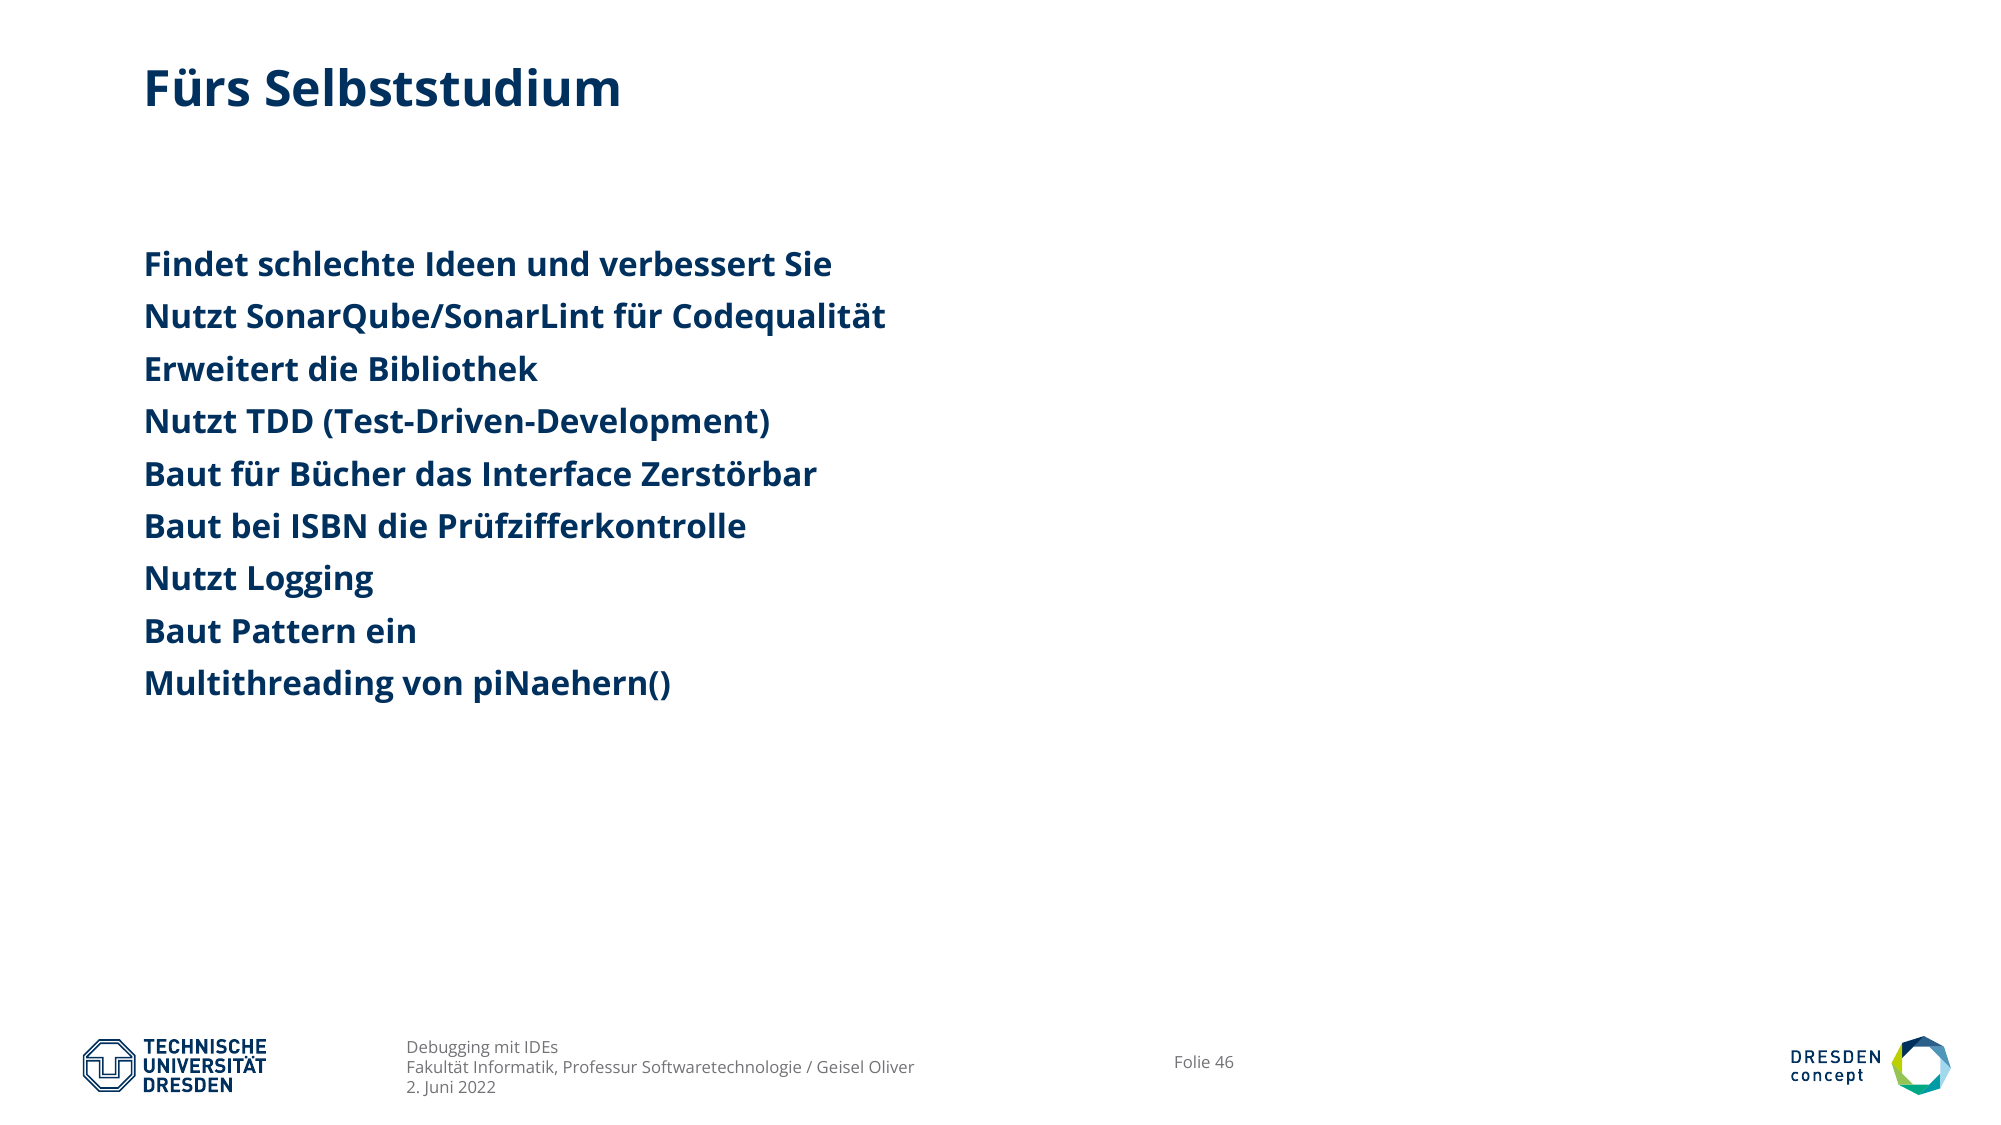

# Fürs Selbststudium
Findet schlechte Ideen und verbessert Sie
Nutzt SonarQube/SonarLint für Codequalität
Erweitert die Bibliothek
Nutzt TDD (Test-Driven-Development)
Baut für Bücher das Interface Zerstörbar
Baut bei ISBN die Prüfzifferkontrolle
Nutzt Logging
Baut Pattern ein
Multithreading von piNaehern()